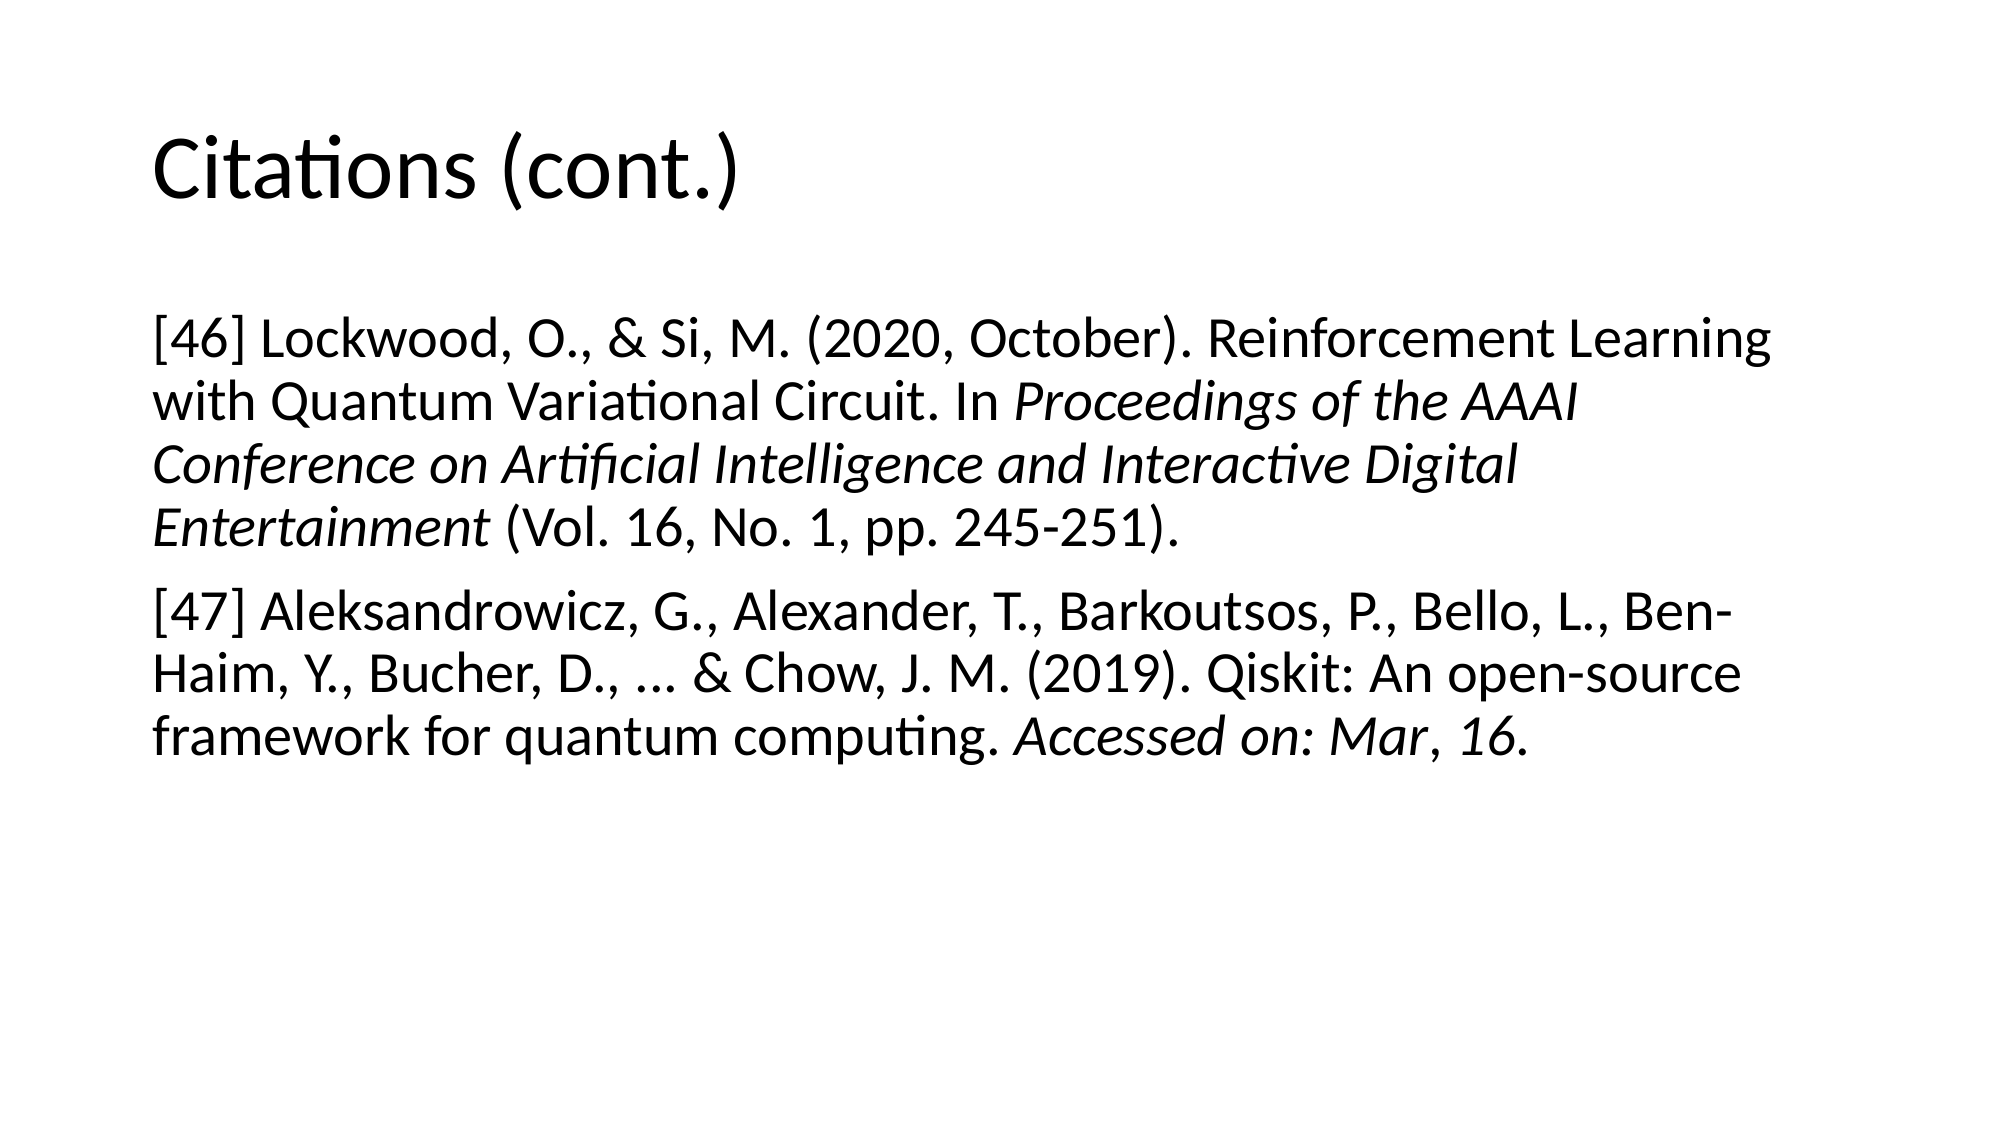

# Citations (cont.)
[46] Lockwood, O., & Si, M. (2020, October). Reinforcement Learning with Quantum Variational Circuit. In Proceedings of the AAAI Conference on Artificial Intelligence and Interactive Digital Entertainment (Vol. 16, No. 1, pp. 245-251).
[47] Aleksandrowicz, G., Alexander, T., Barkoutsos, P., Bello, L., Ben-Haim, Y., Bucher, D., ... & Chow, J. M. (2019). Qiskit: An open-source framework for quantum computing. Accessed on: Mar, 16.